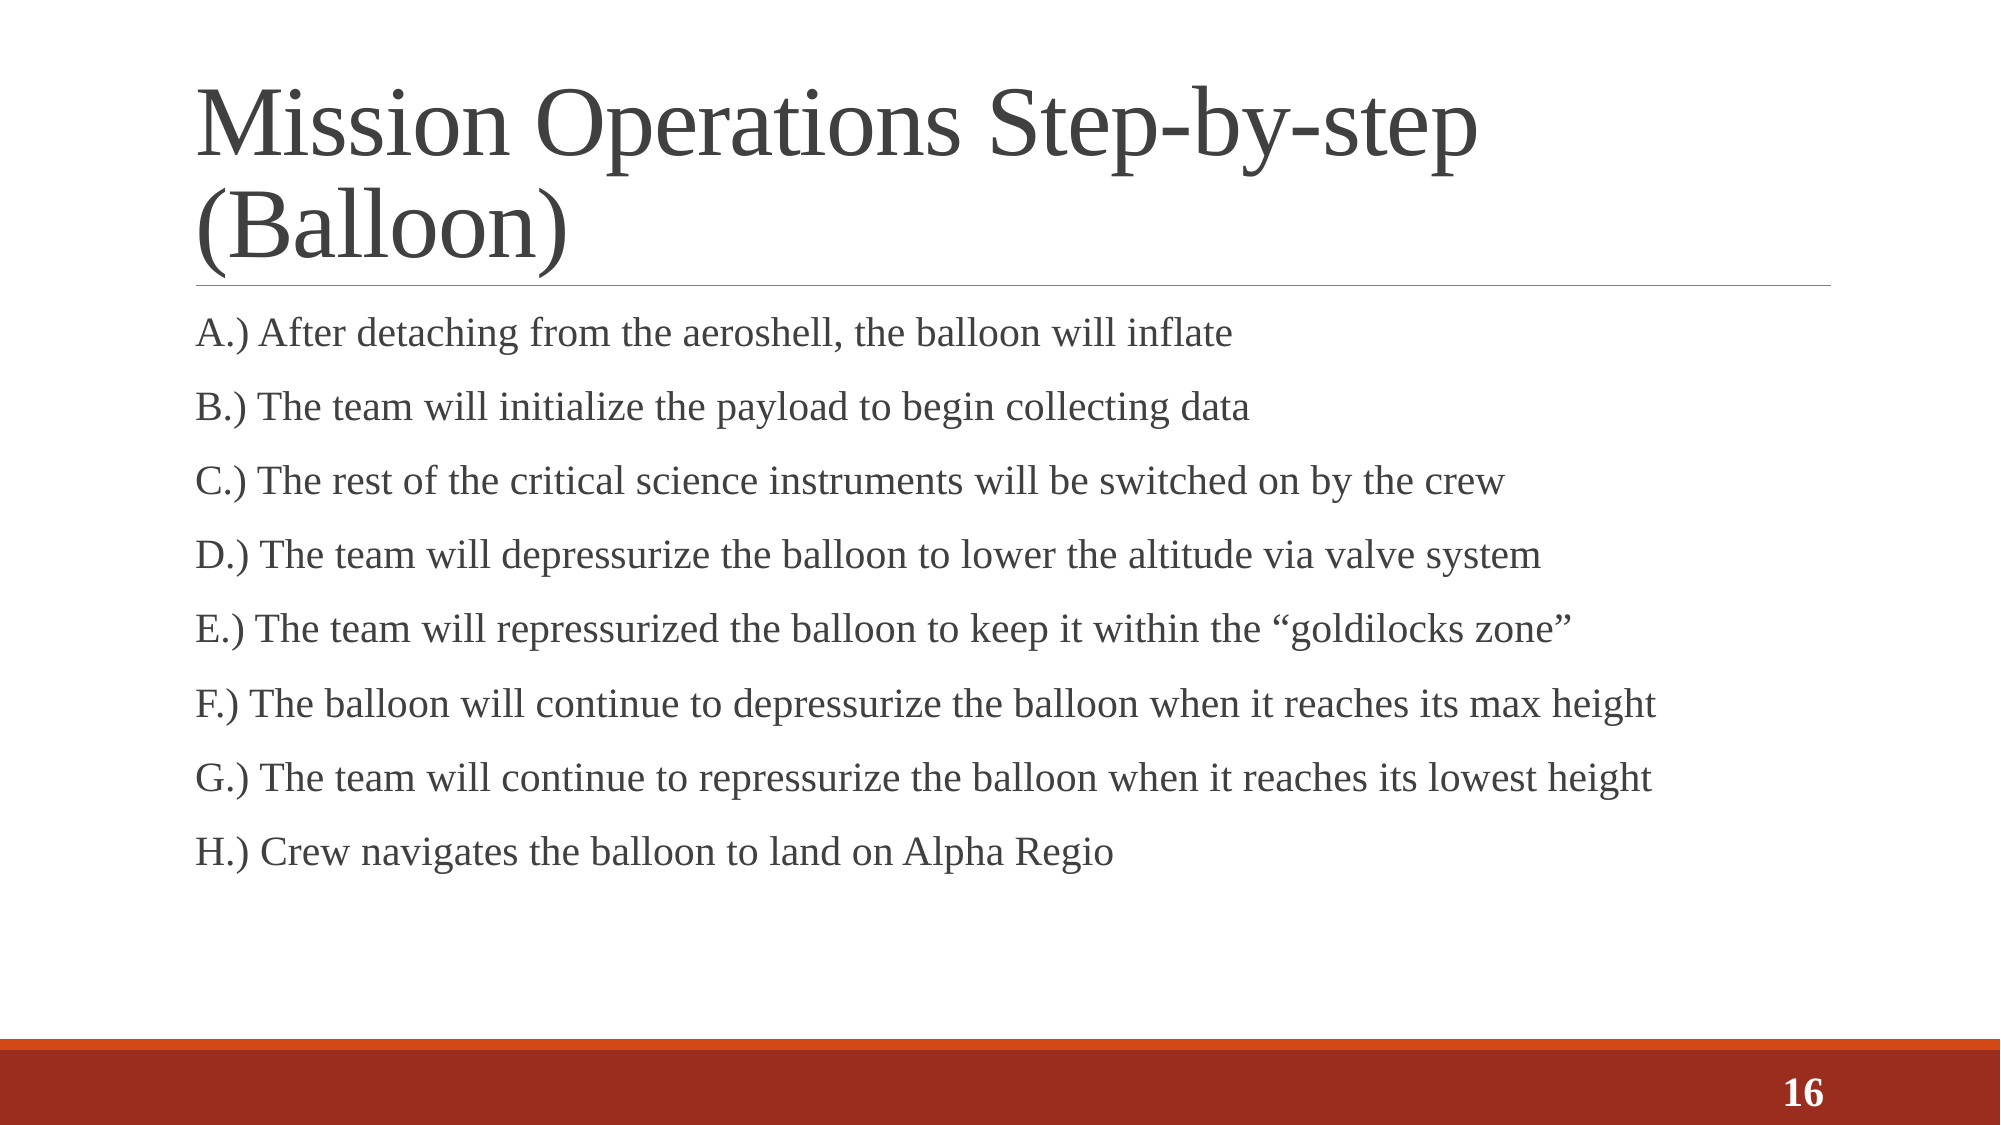

# Mission Operations Step-by-step (Balloon)
A.) After detaching from the aeroshell, the balloon will inflate
B.) The team will initialize the payload to begin collecting data
C.) The rest of the critical science instruments will be switched on by the crew
D.) The team will depressurize the balloon to lower the altitude via valve system
E.) The team will repressurized the balloon to keep it within the “goldilocks zone”
F.) The balloon will continue to depressurize the balloon when it reaches its max height
G.) The team will continue to repressurize the balloon when it reaches its lowest height
H.) Crew navigates the balloon to land on Alpha Regio

16